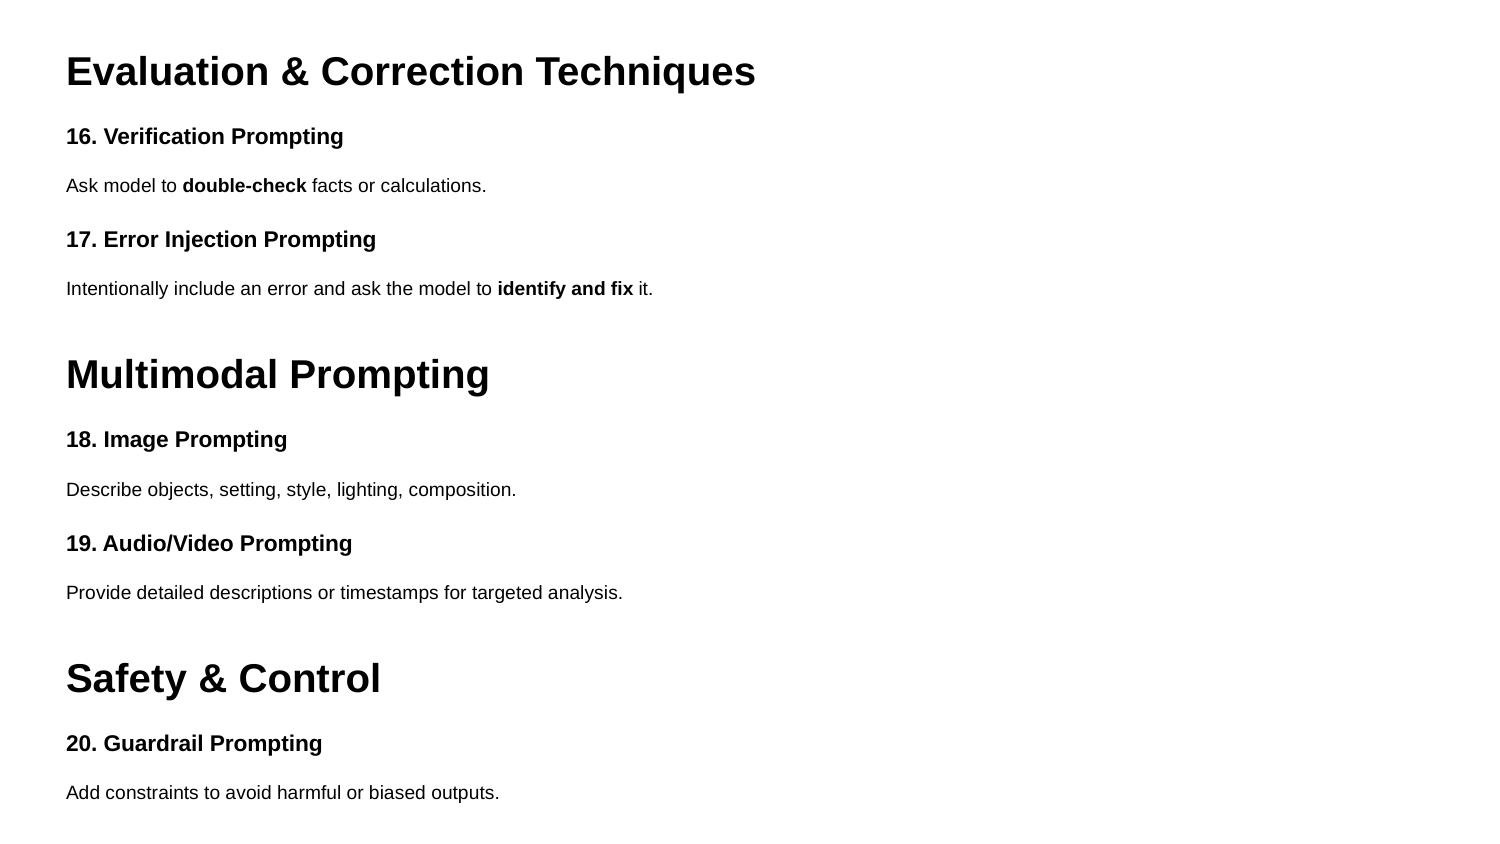

Evaluation & Correction Techniques
16. Verification Prompting
Ask model to double-check facts or calculations.
17. Error Injection Prompting
Intentionally include an error and ask the model to identify and fix it.
Multimodal Prompting
18. Image Prompting
Describe objects, setting, style, lighting, composition.
19. Audio/Video Prompting
Provide detailed descriptions or timestamps for targeted analysis.
Safety & Control
20. Guardrail Prompting
Add constraints to avoid harmful or biased outputs.